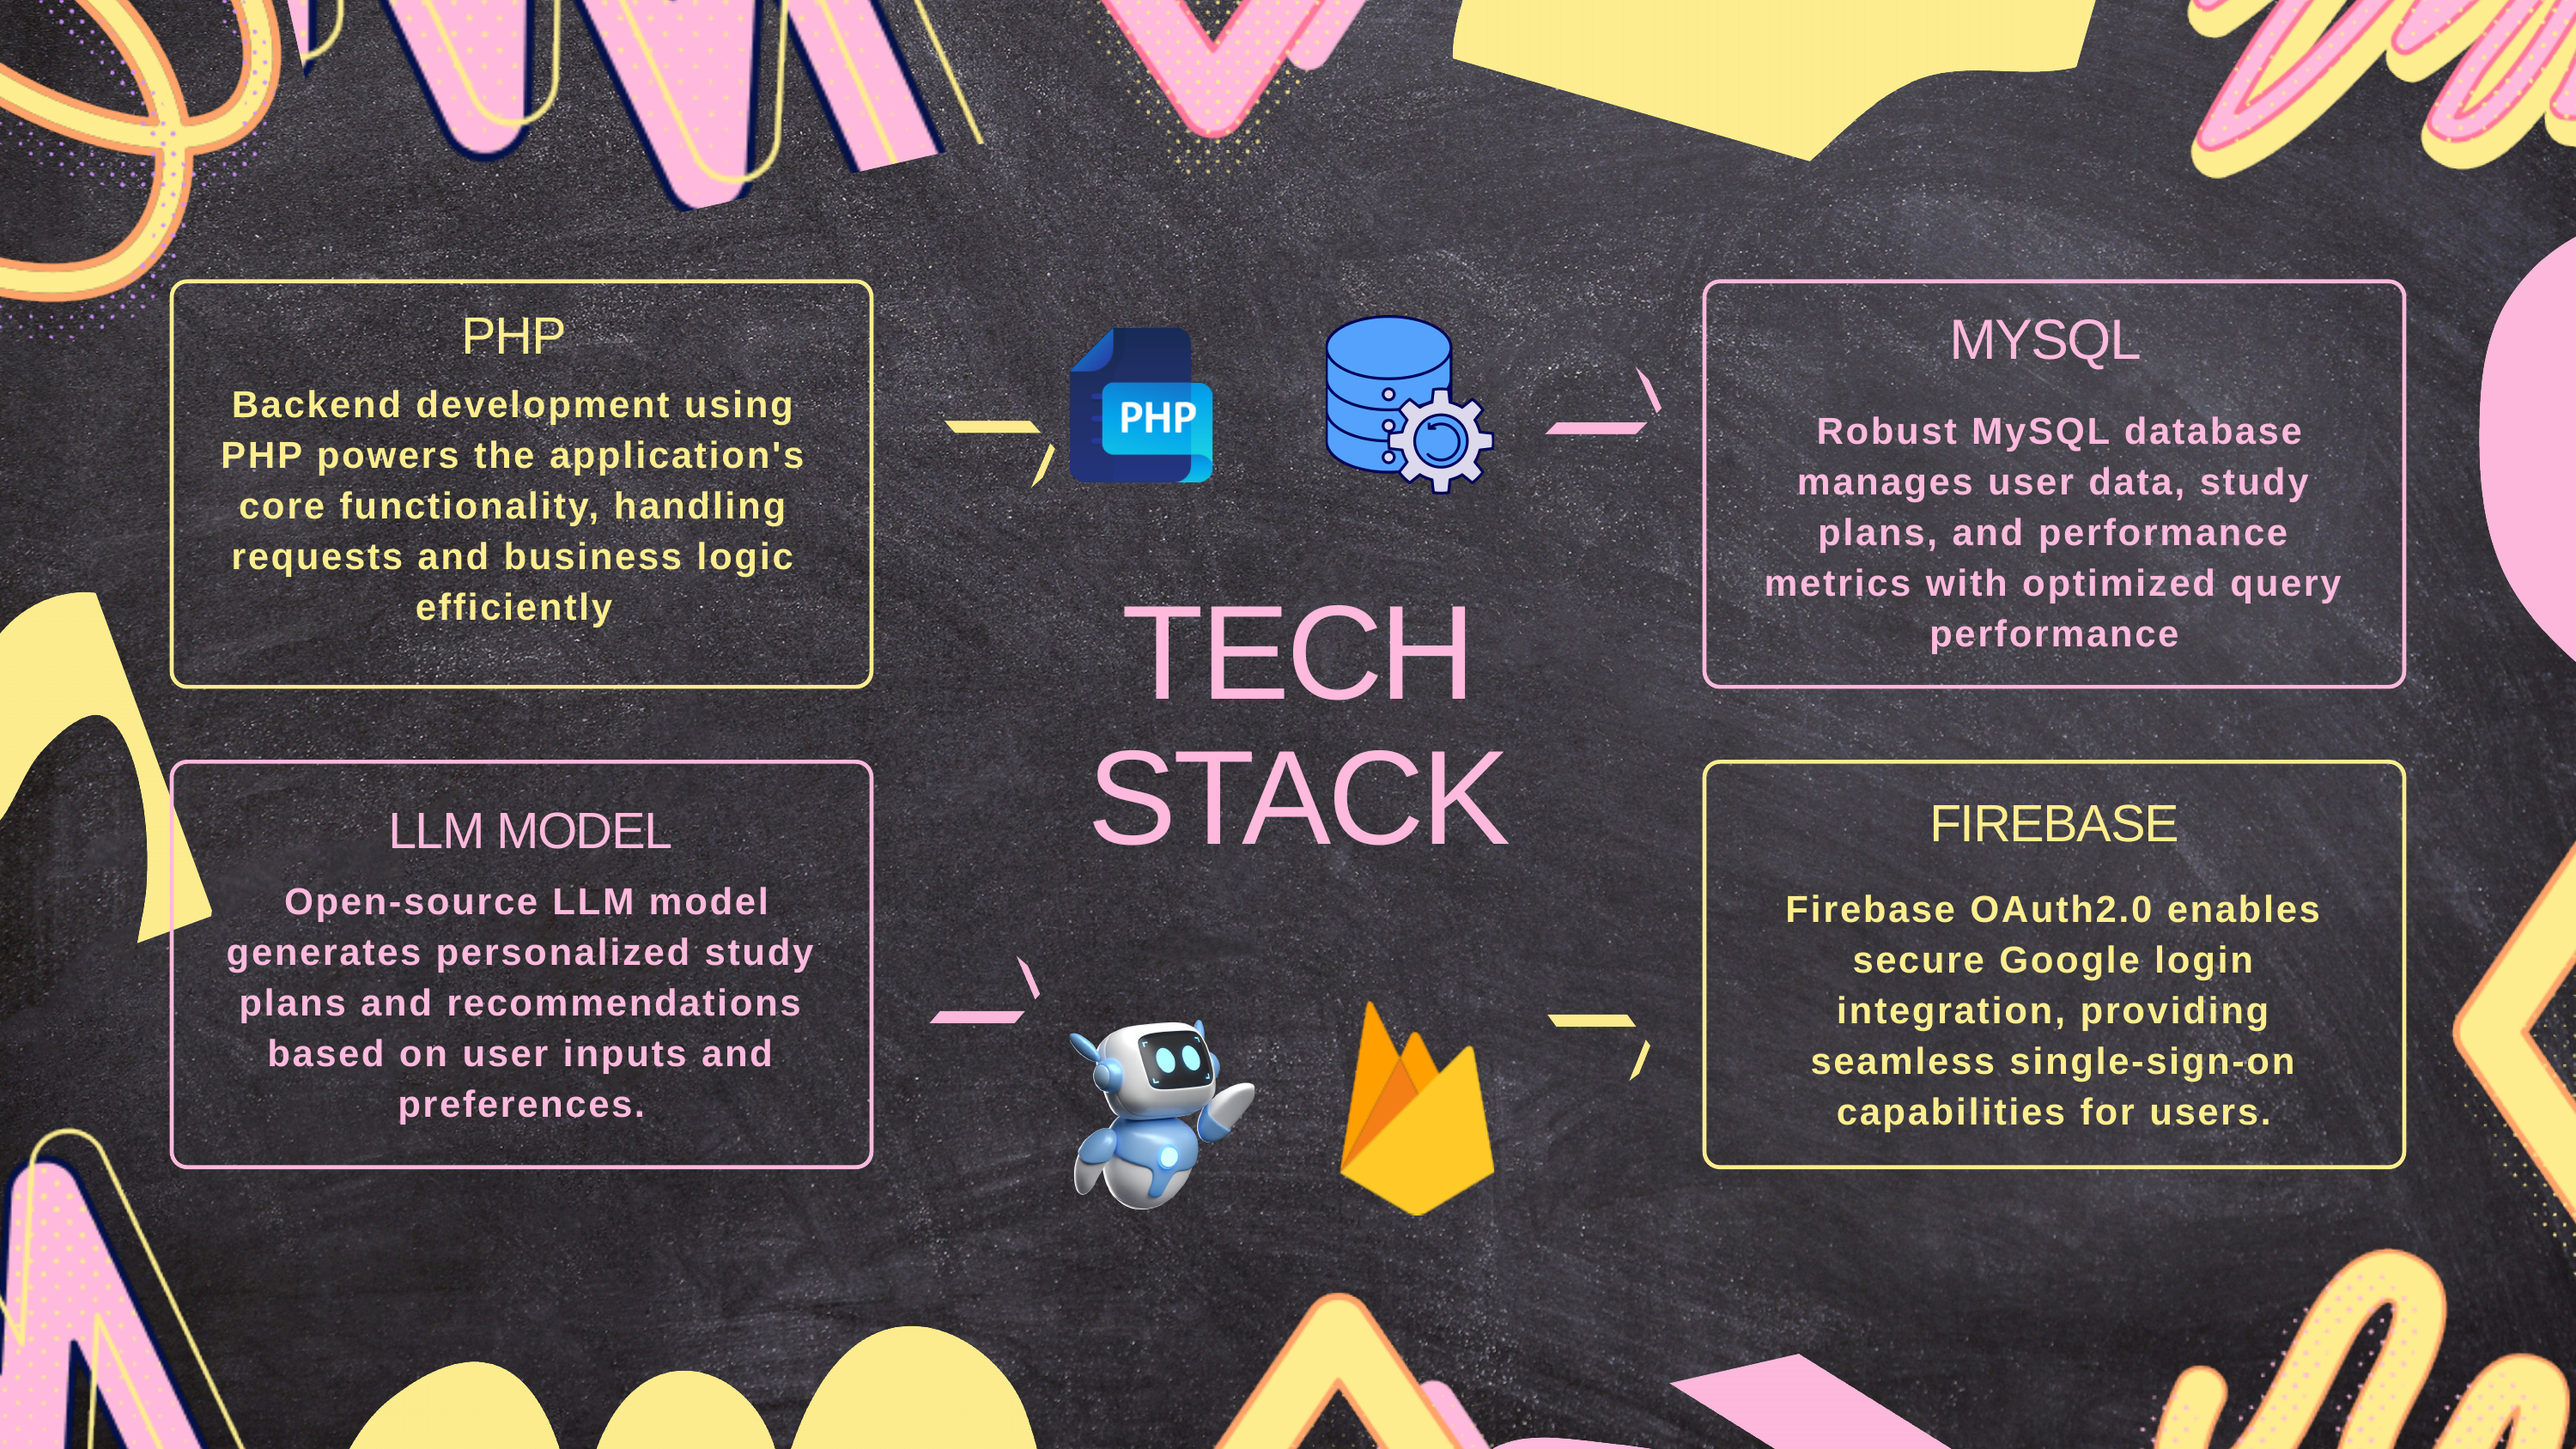

PHP
MYSQL

Backend development using PHP powers the application's core functionality, handling requests and business logic efficiently

 Robust MySQL database manages user data, study plans, and performance metrics with optimized query performance

TECH
STACK

FIREBASE
LLM MODEL
 Open-source LLM model generates personalized study plans and recommendations based on user inputs and preferences.
Firebase OAuth2.0 enables secure Google login integration, providing seamless single-sign-on capabilities for users.